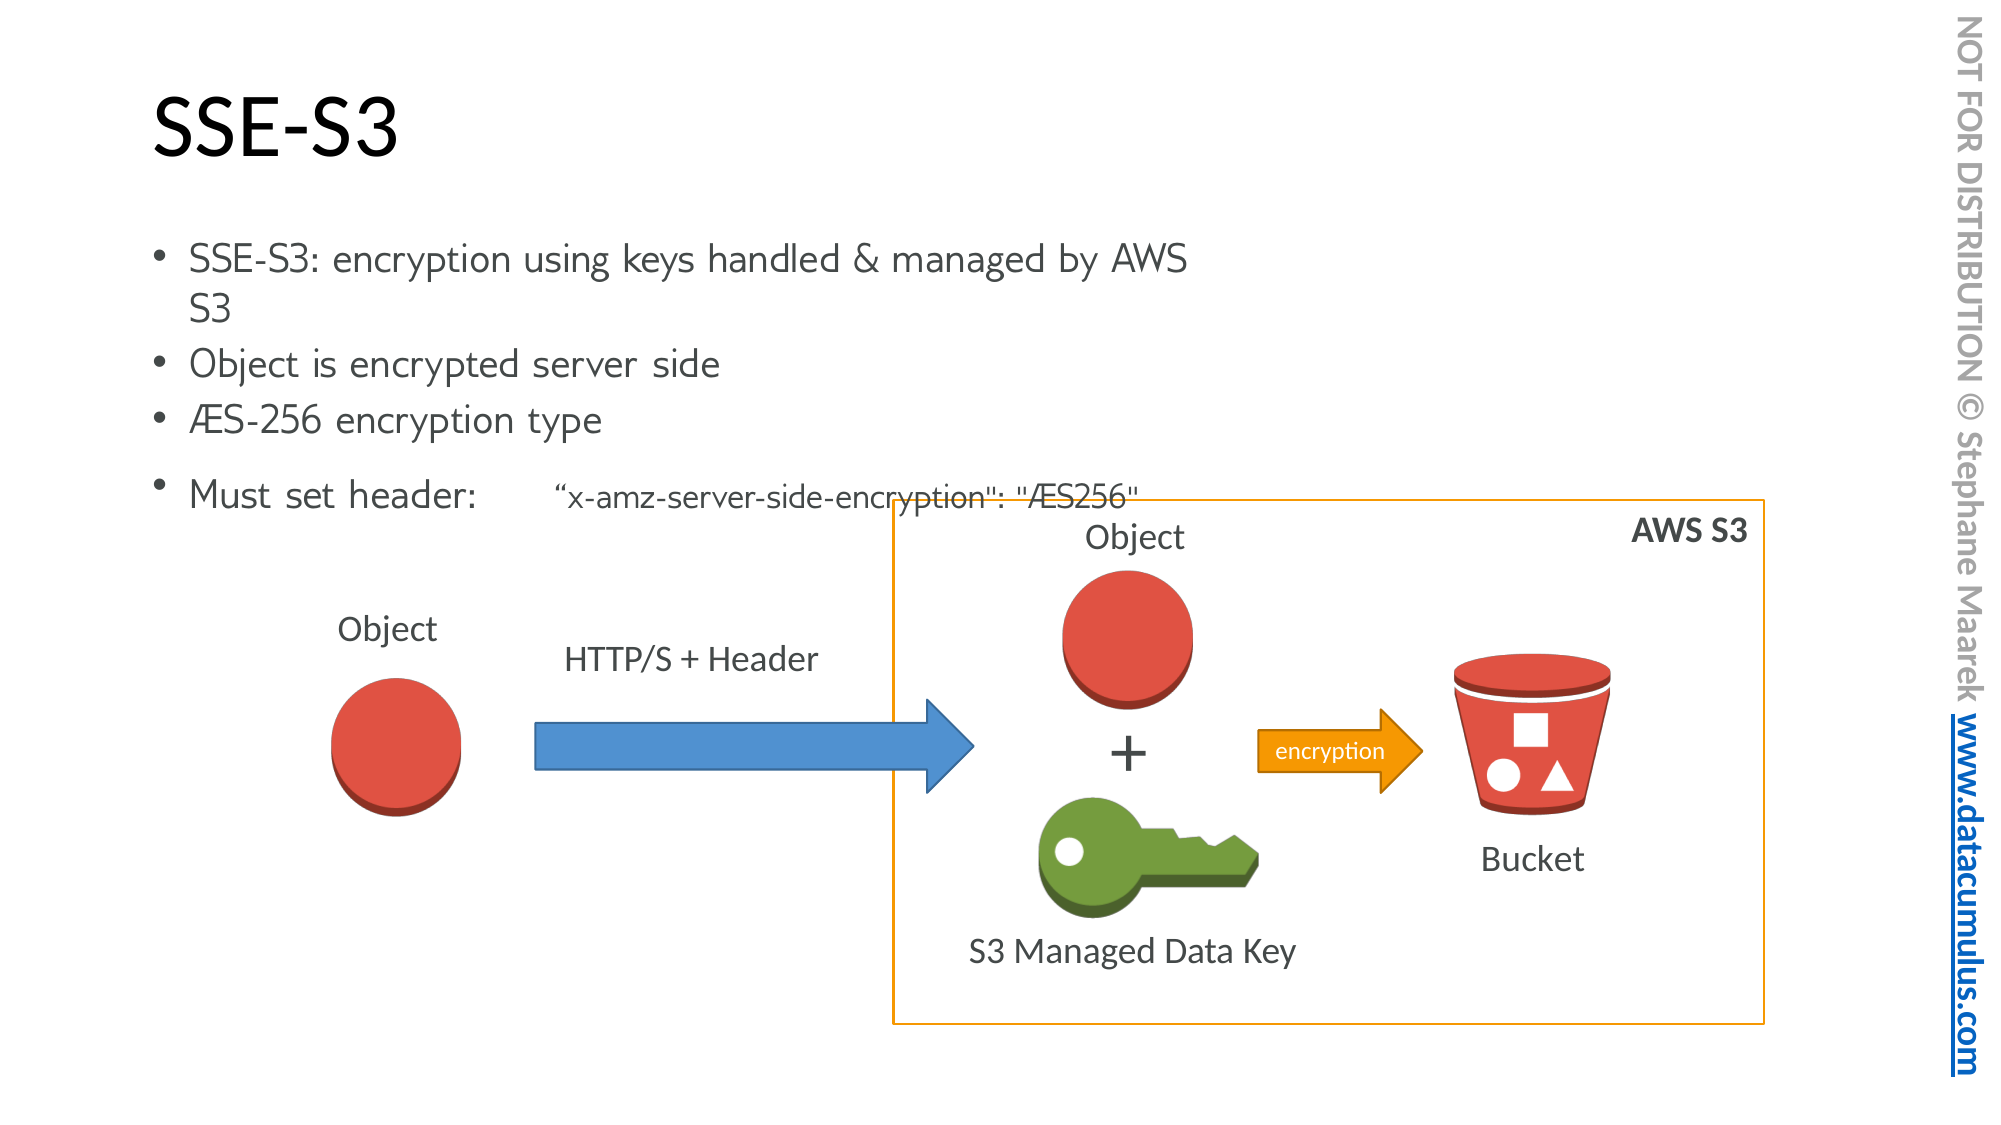

NOT FOR DISTRIBUTION © Stephane Maarek www.datacumulus.com
# SSE-S3
SSE-S3: encryption using keys handled & managed by AWS S3
Object is encrypted server side
AES-256 encryption type
Must set header:	“x-amz-server-side-encryption": "AES256"

AWS S3
Object

Object
HTTP/S + Header

+

encryption

Bucket

S3 Managed Data Key
© Stephane Maarek